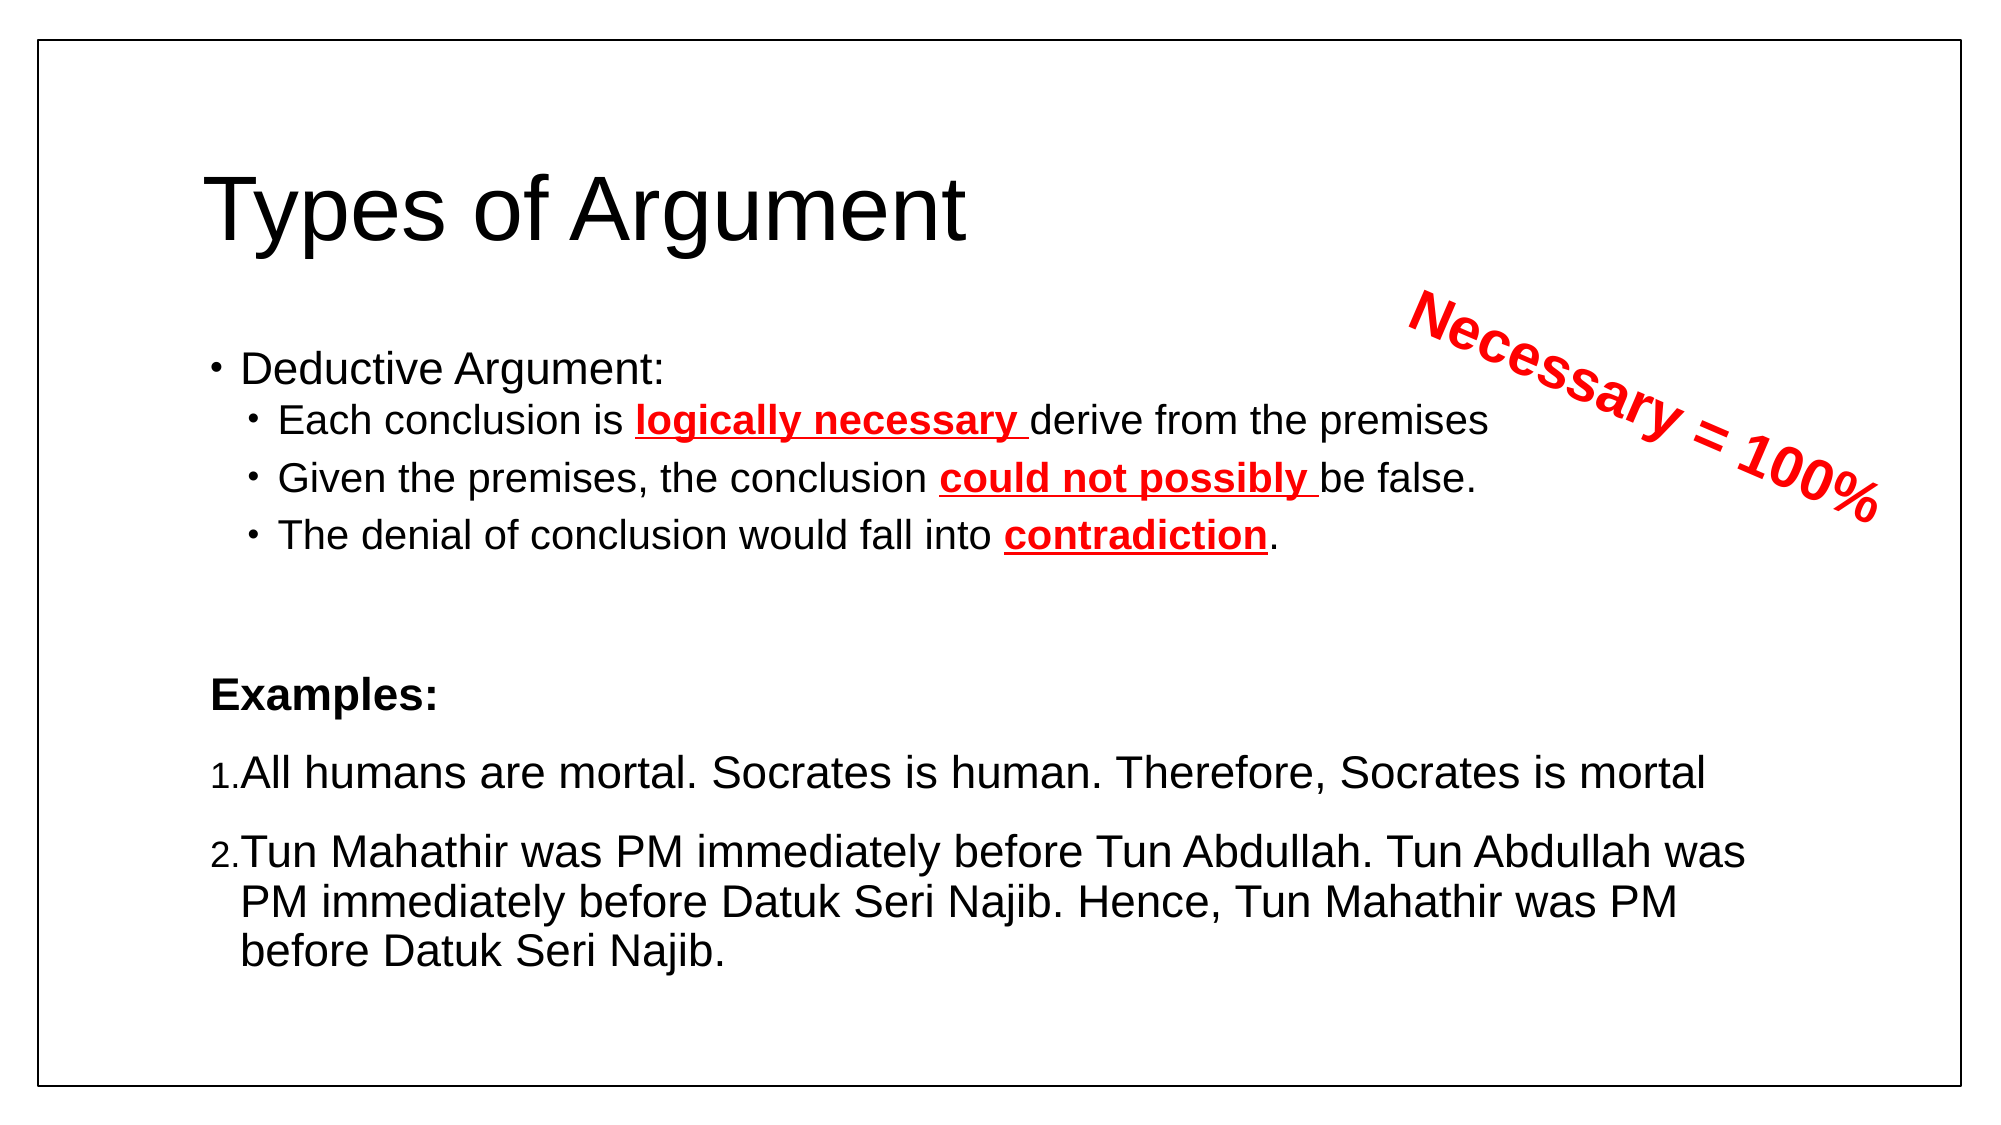

# Types of Argument
Deductive Argument:
Each conclusion is logically necessary derive from the premises
Given the premises, the conclusion could not possibly be false.
The denial of conclusion would fall into contradiction.

Examples:
All humans are mortal. Socrates is human. Therefore, Socrates is mortal
Tun Mahathir was PM immediately before Tun Abdullah. Tun Abdullah was PM immediately before Datuk Seri Najib. Hence, Tun Mahathir was PM before Datuk Seri Najib.
Necessary = 100%